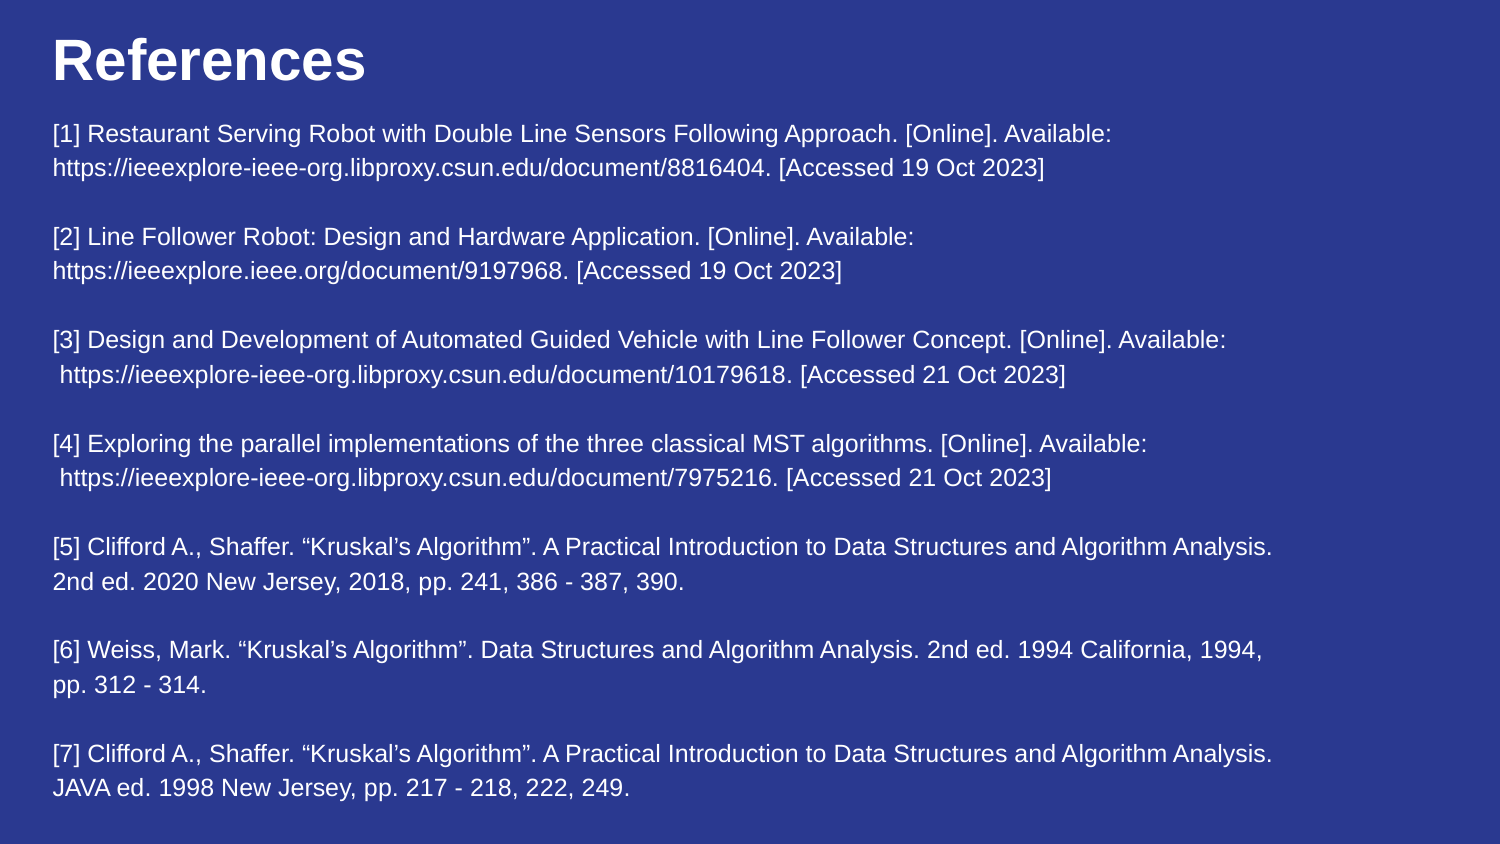

References
[1] Restaurant Serving Robot with Double Line Sensors Following Approach. [Online]. Available:
https://ieeexplore-ieee-org.libproxy.csun.edu/document/8816404. [Accessed 19 Oct 2023]

[2] Line Follower Robot: Design and Hardware Application. [Online]. Available:
https://ieeexplore.ieee.org/document/9197968. [Accessed 19 Oct 2023]

[3] Design and Development of Automated Guided Vehicle with Line Follower Concept. [Online]. Available:
 https://ieeexplore-ieee-org.libproxy.csun.edu/document/10179618. [Accessed 21 Oct 2023]

[4] Exploring the parallel implementations of the three classical MST algorithms. [Online]. Available:
 https://ieeexplore-ieee-org.libproxy.csun.edu/document/7975216. [Accessed 21 Oct 2023]

[5] Clifford A., Shaffer. “Kruskal’s Algorithm”. A Practical Introduction to Data Structures and Algorithm Analysis. 2nd ed. 2020 New Jersey, 2018, pp. 241, 386 - 387, 390.

[6] Weiss, Mark. “Kruskal’s Algorithm”. Data Structures and Algorithm Analysis. 2nd ed. 1994 California, 1994,
pp. 312 - 314.

[7] Clifford A., Shaffer. “Kruskal’s Algorithm”. A Practical Introduction to Data Structures and Algorithm Analysis. JAVA ed. 1998 New Jersey, pp. 217 - 218, 222, 249.